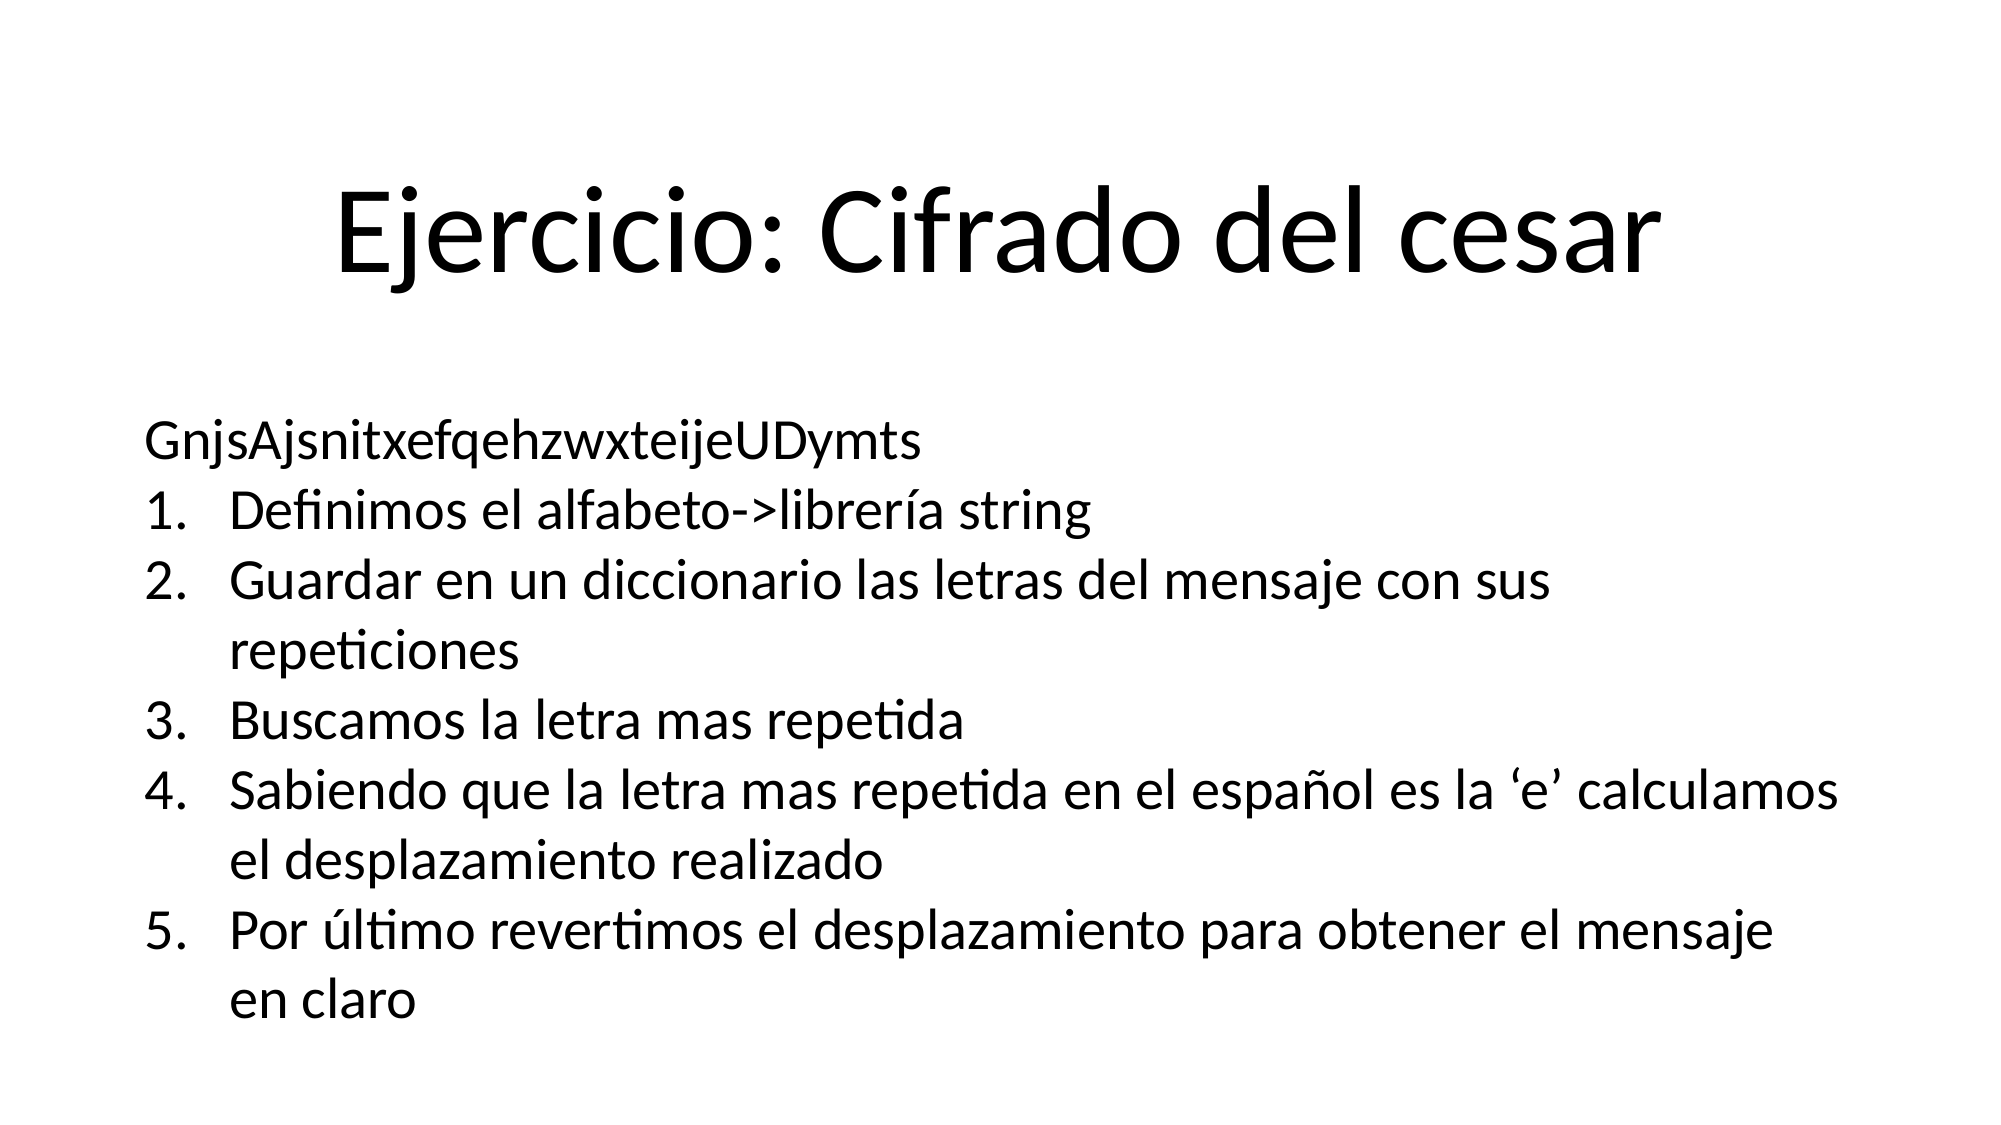

# Ejercicio: Cifrado del cesar
GnjsAjsnitxefqehzwxteijeUDymts
Definimos el alfabeto->librería string
Guardar en un diccionario las letras del mensaje con sus repeticiones
Buscamos la letra mas repetida
Sabiendo que la letra mas repetida en el español es la ‘e’ calculamos el desplazamiento realizado
Por último revertimos el desplazamiento para obtener el mensaje en claro